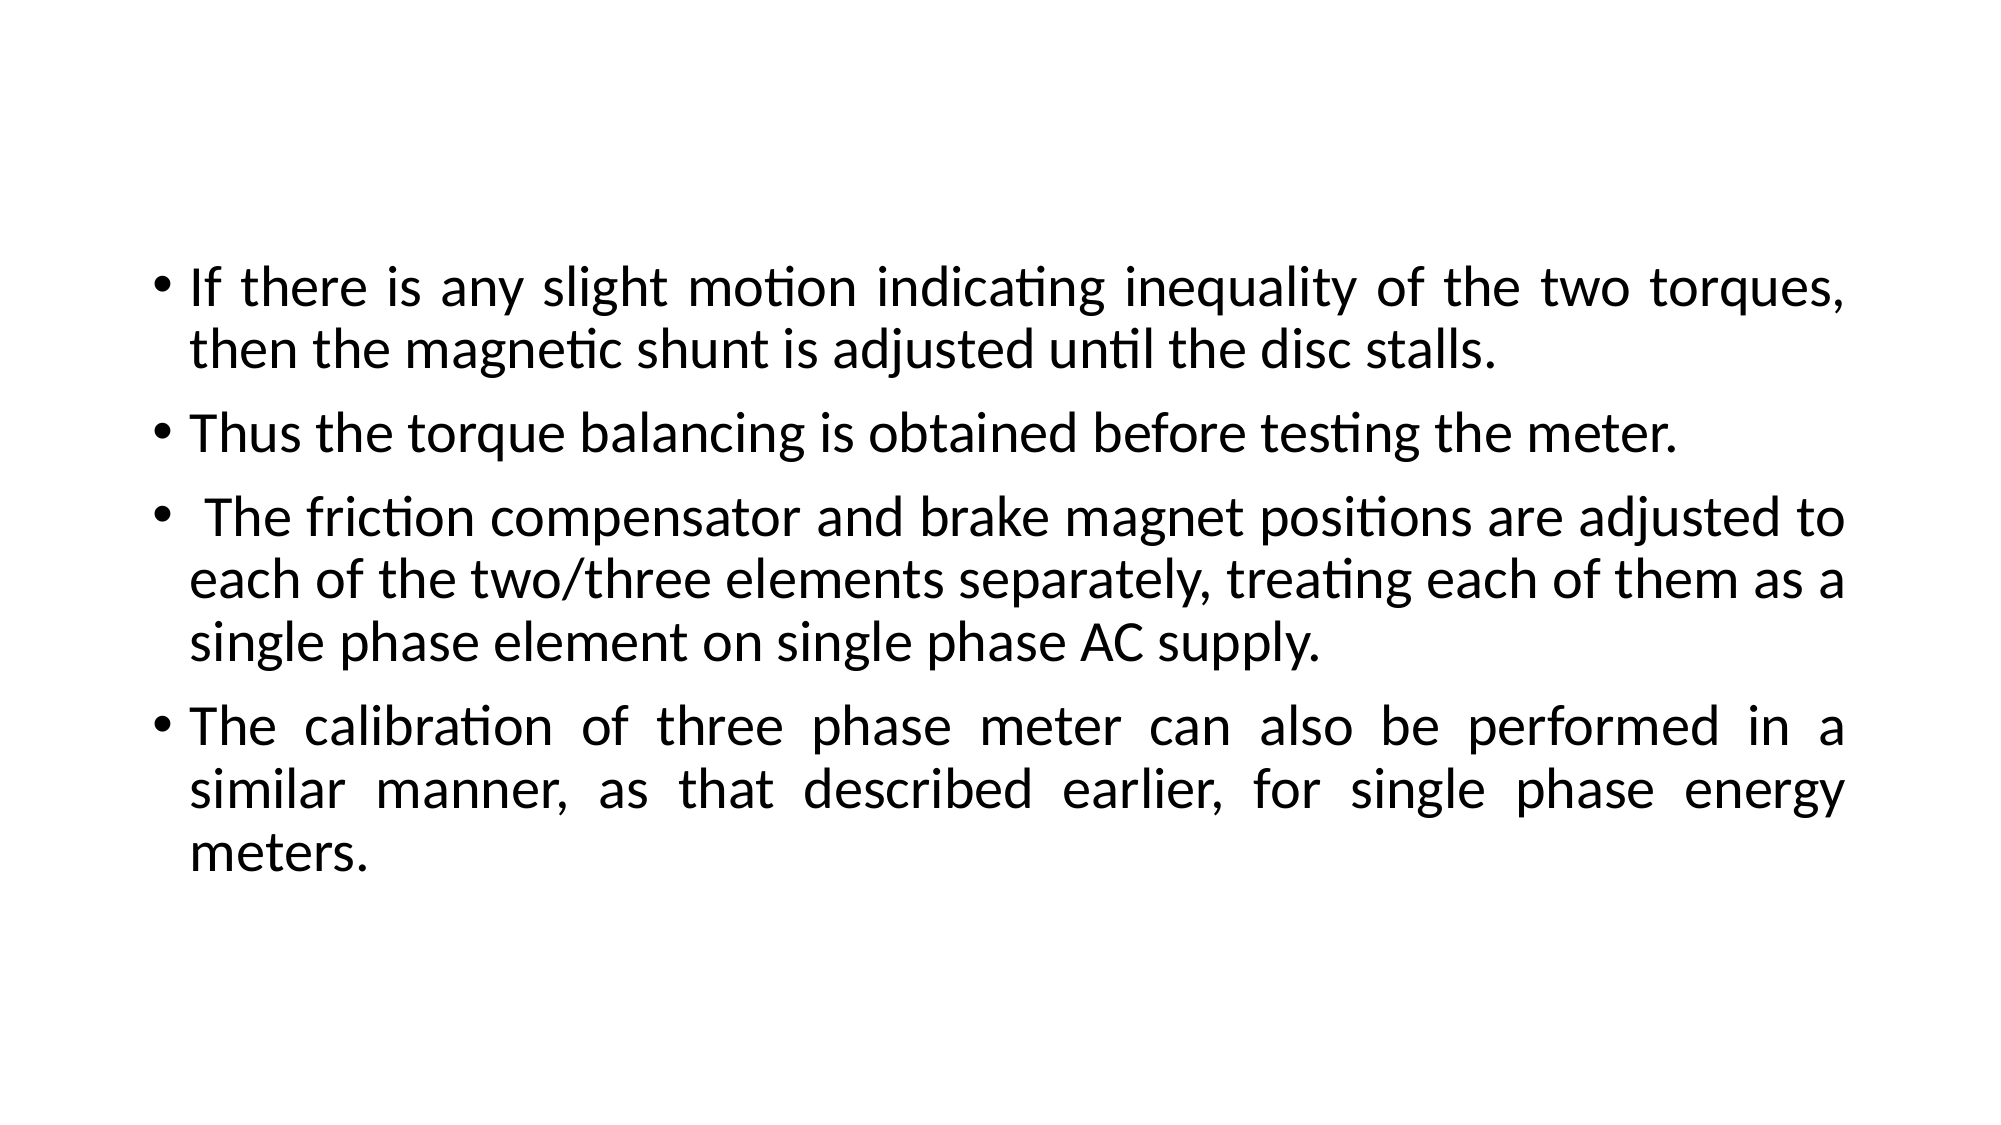

If there is any slight motion indicating inequality of the two torques, then the magnetic shunt is adjusted until the disc stalls.
Thus the torque balancing is obtained before testing the meter.
 The friction compensator and brake magnet positions are adjusted to each of the two/three elements separately, treating each of them as a single phase element on single phase AC supply.
The calibration of three phase meter can also be performed in a similar manner, as that described earlier, for single phase energy meters.